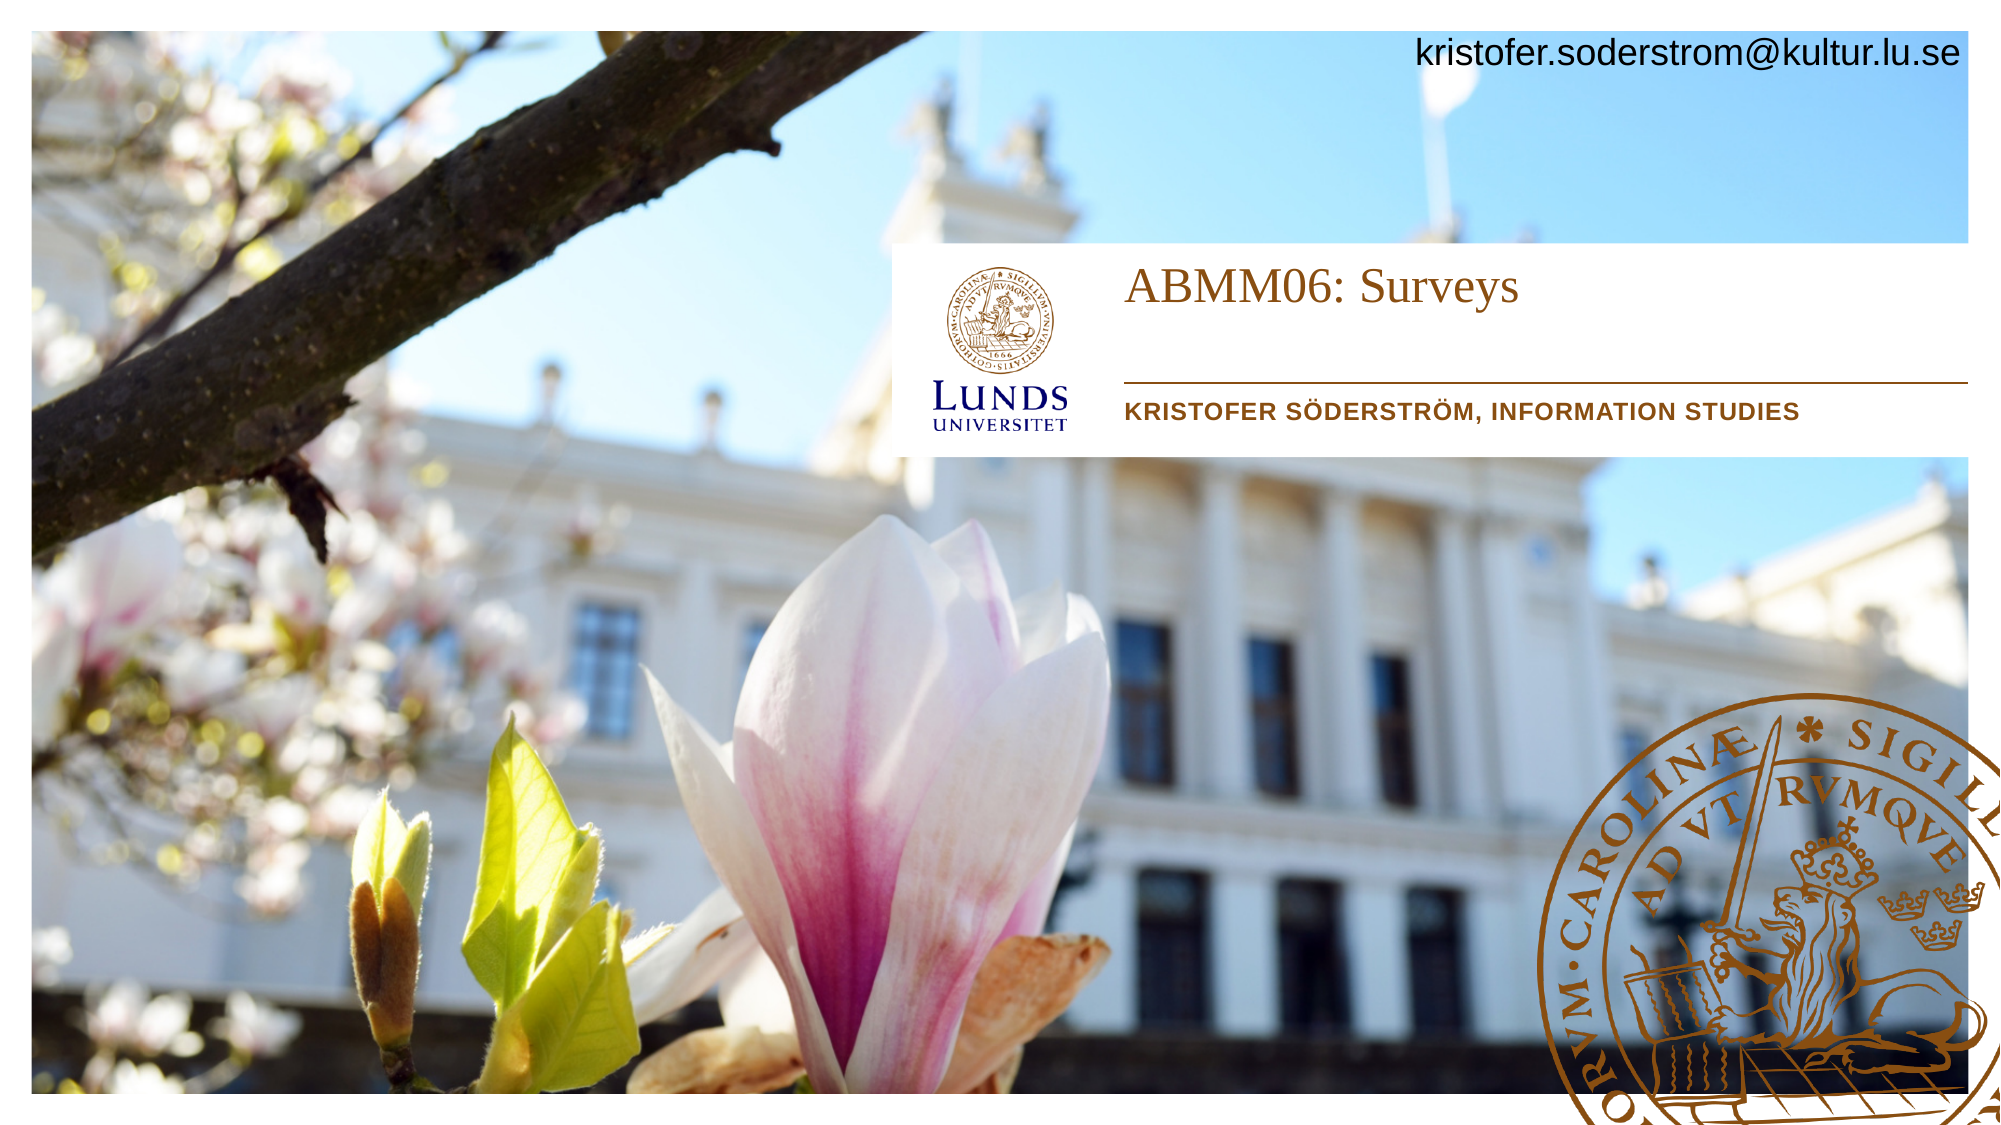

kristofer.soderstrom@kultur.lu.se
# ABMM06: Surveys
Kristofer söderström, Information studies